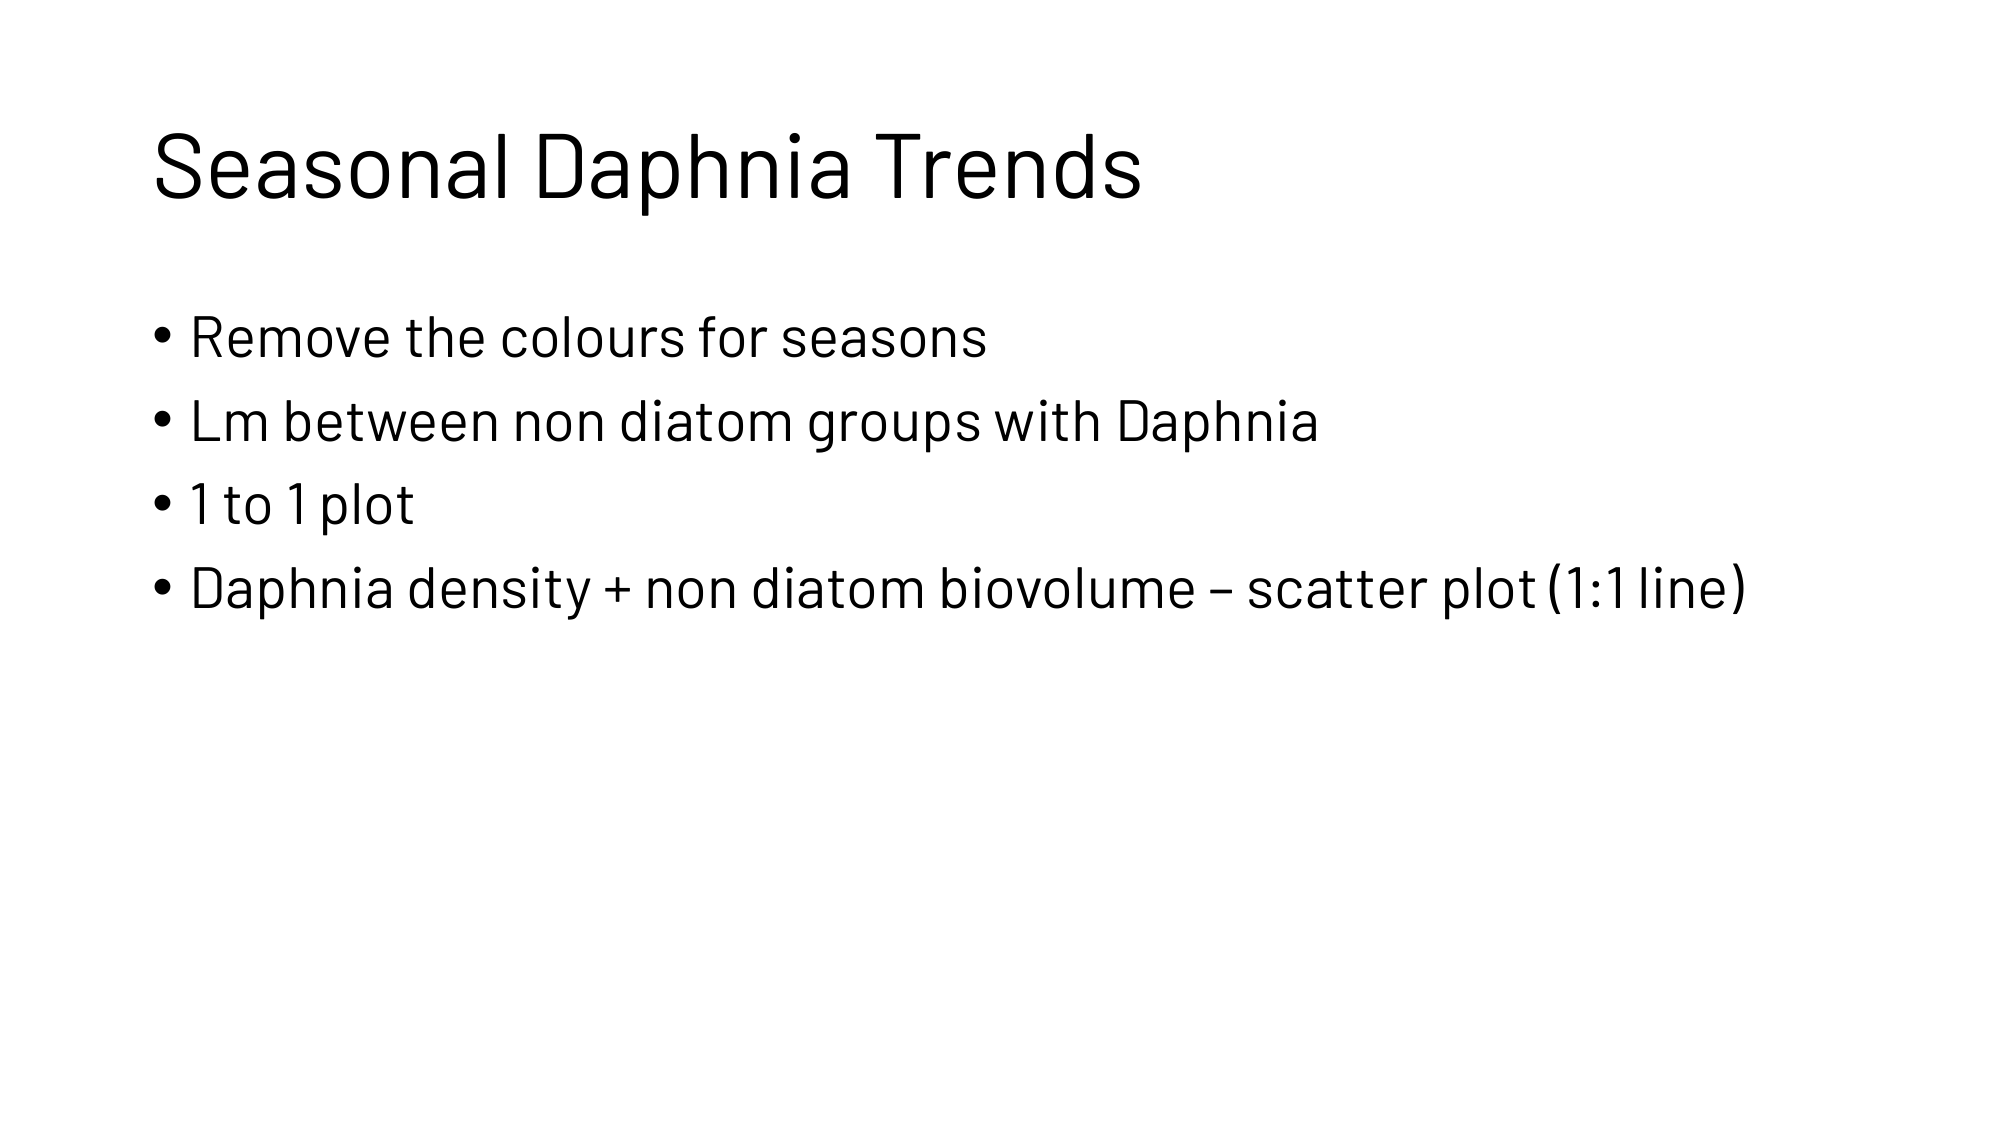

# Seasonal Daphnia Trends
Remove the colours for seasons
Lm between non diatom groups with Daphnia
1 to 1 plot
Daphnia density + non diatom biovolume – scatter plot (1:1 line)